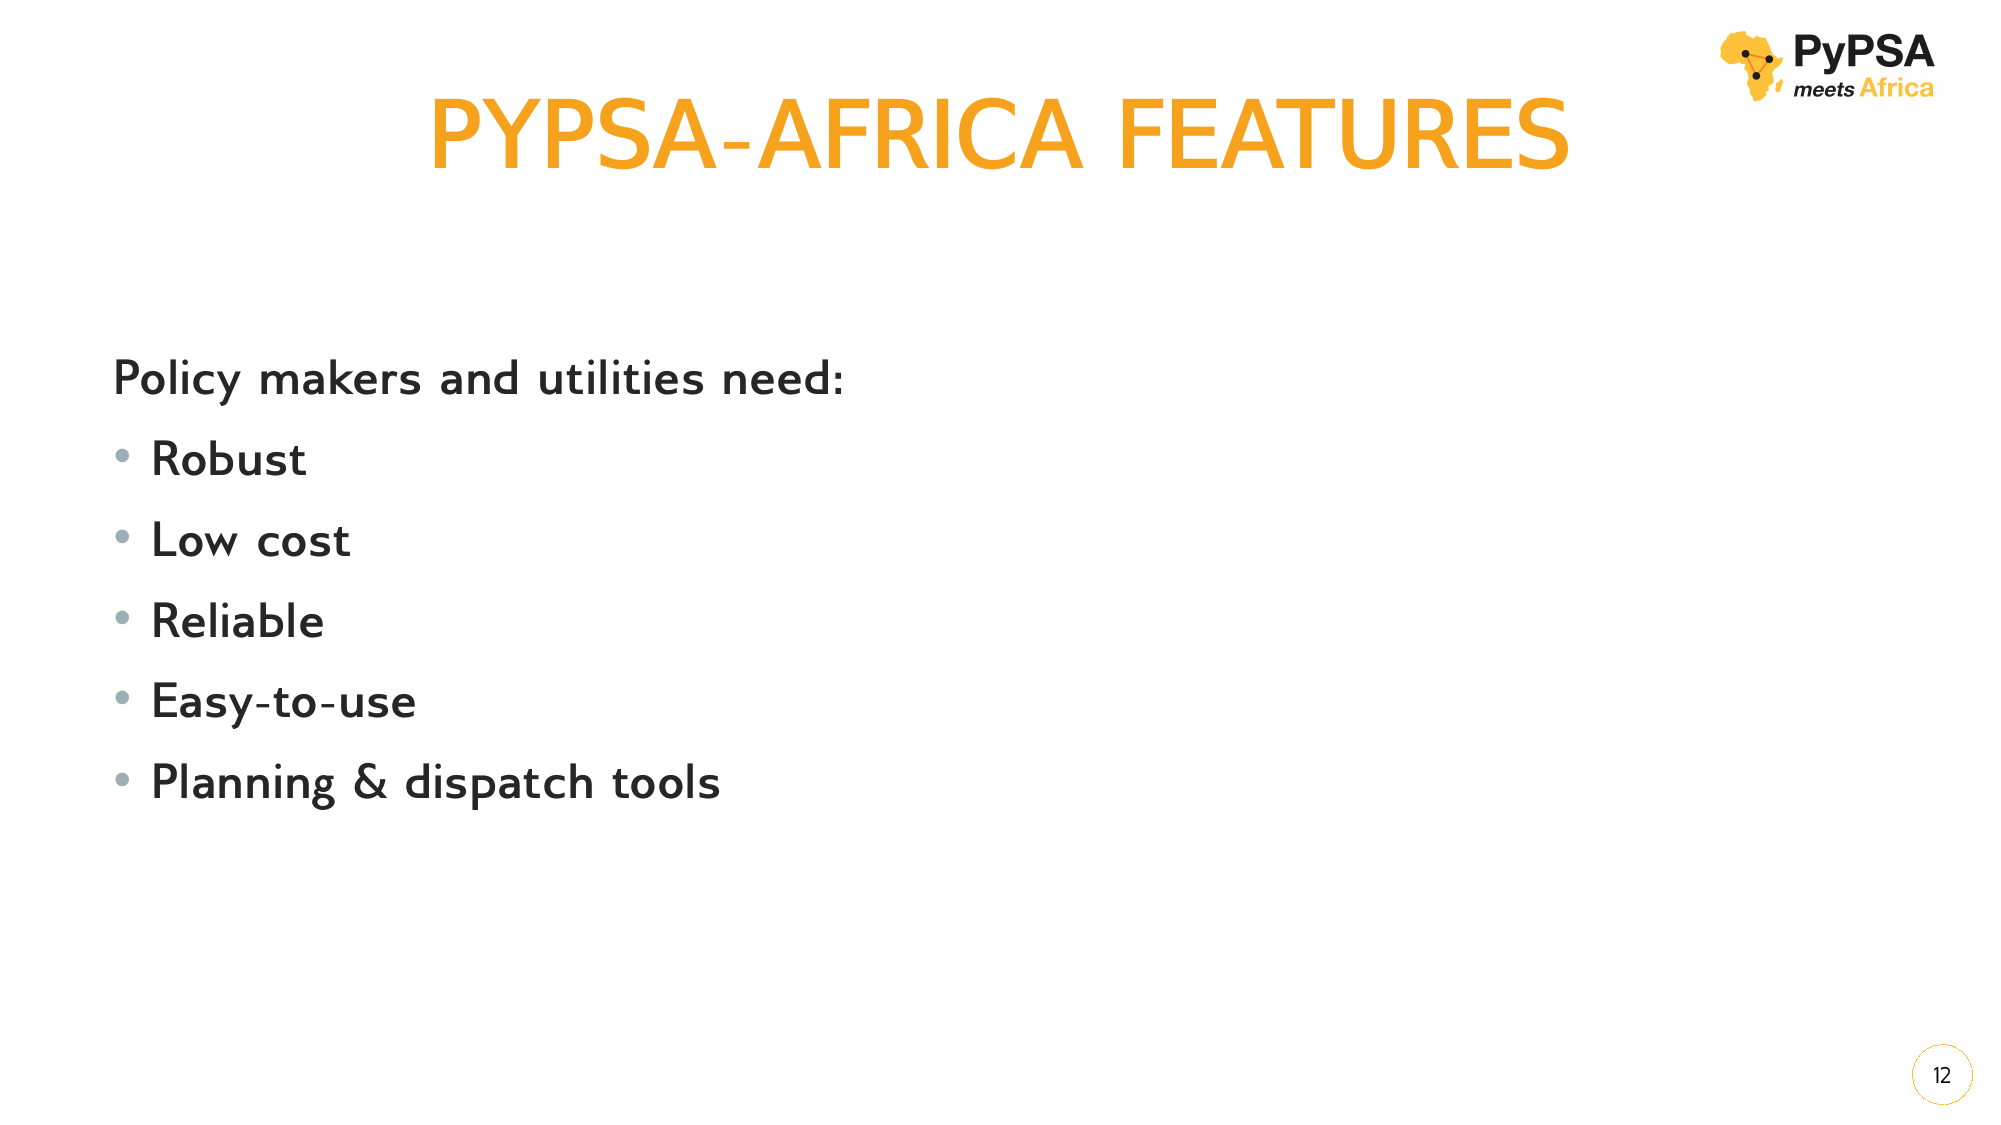

PYPSA-AFRICA FEATURES
Policy makers and utilities need:
Robust
Low cost
Reliable
Easy-to-use
Planning & dispatch tools
12